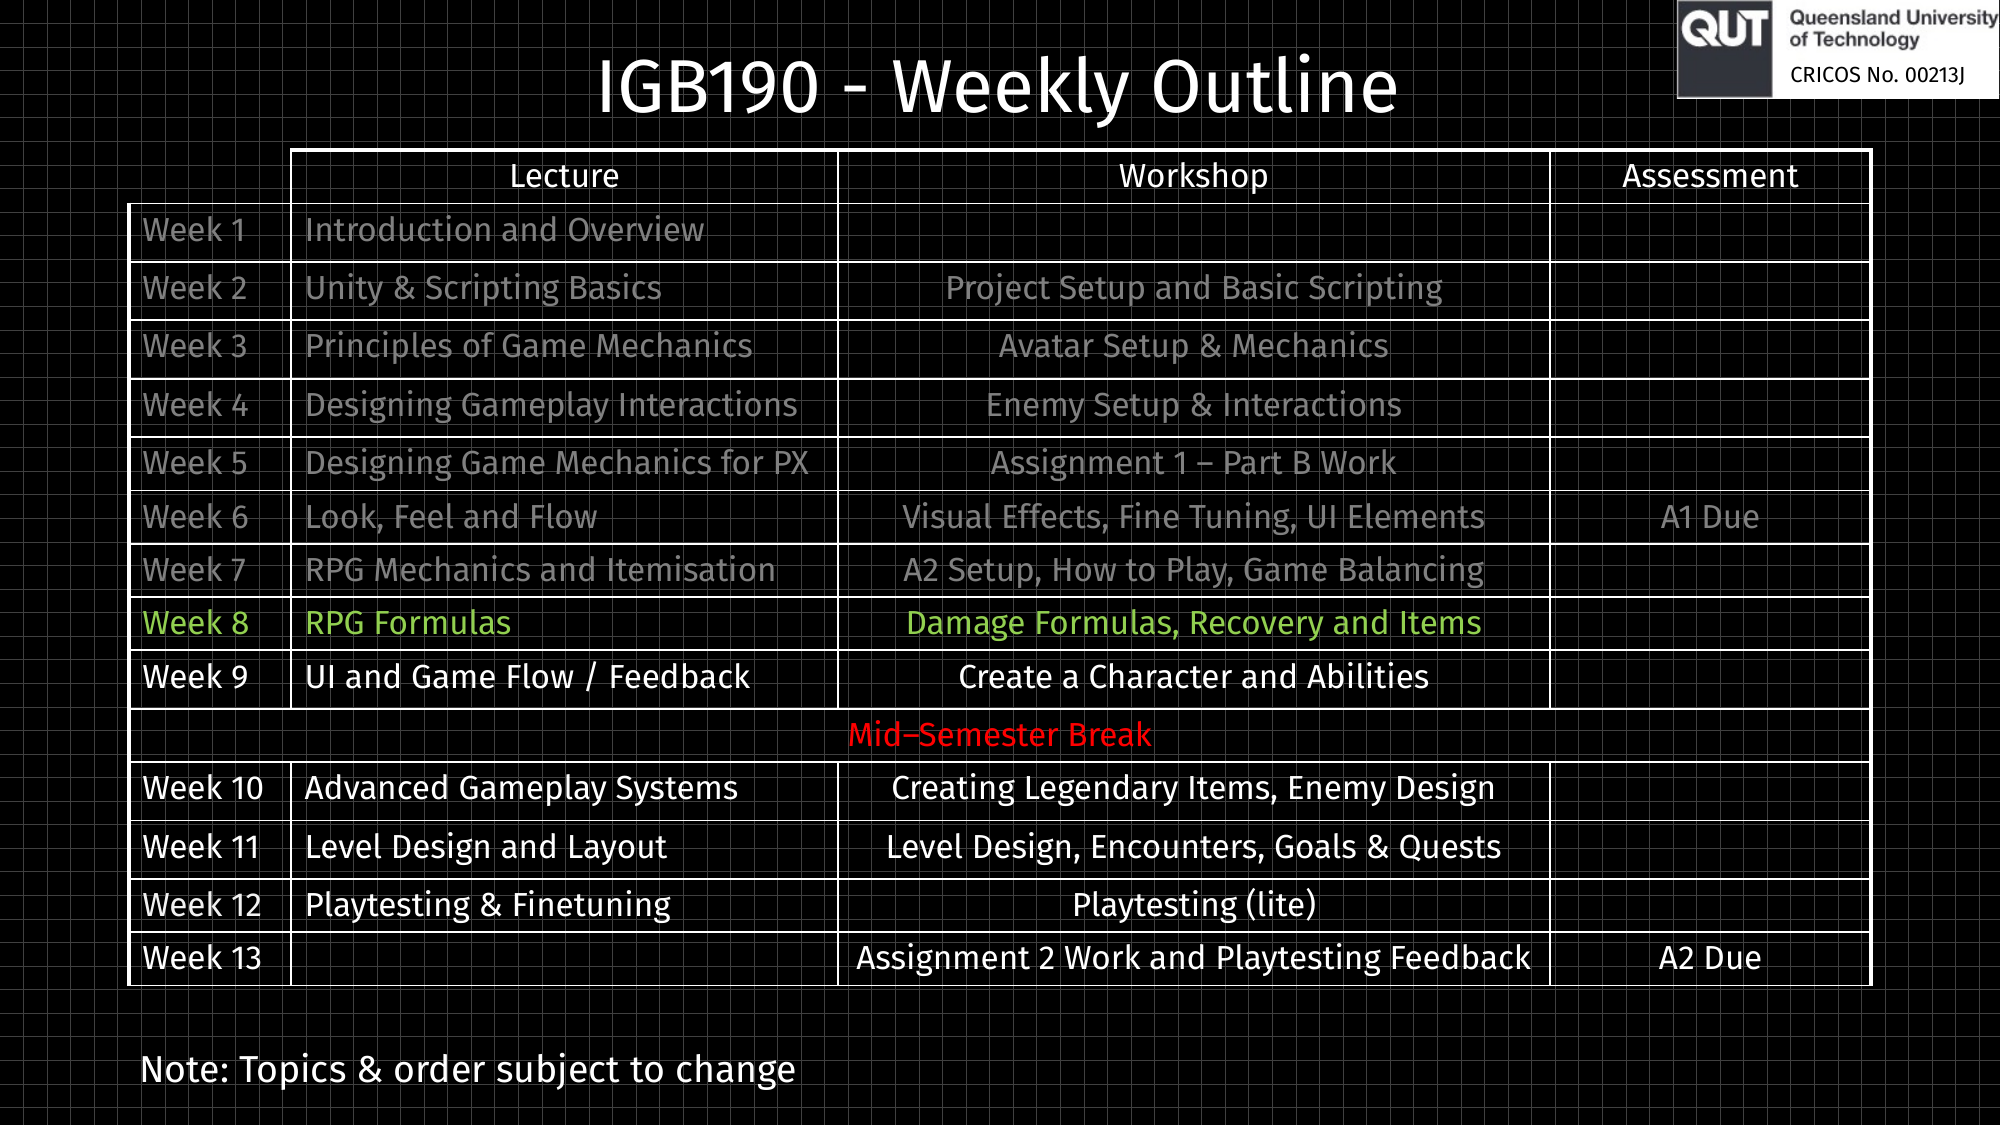

# IGB190 - Weekly Outline

CRICOS No. 00213J
CRICOS No. 00213J
|  | Lecture | Workshop | Assessment |
| --- | --- | --- | --- |
| Week 1 | Introduction and Overview |  |  |
| Week 2 | Unity & Scripting Basics | Project Setup and Basic Scripting |  |
| Week 3 | Principles of Game Mechanics | Avatar Setup & Mechanics |  |
| Week 4 | Designing Gameplay Interactions | Enemy Setup & Interactions |  |
| Week 5 | Designing Game Mechanics for PX | Assignment 1 – Part B Work |  |
| Week 6 | Look, Feel and Flow | Visual Effects, Fine Tuning, UI Elements | A1 Due |
| Week 7 | RPG Mechanics and Itemisation | A2 Setup, How to Play, Game Balancing |  |
| Week 8 | RPG Formulas | Damage Formulas, Recovery and Items |  |
| Week 9 | UI and Game Flow / Feedback | Create a Character and Abilities |  |
| Mid–Semester Break |  |  |  |
| Week 10 | Advanced Gameplay Systems | Creating Legendary Items, Enemy Design |  |
| Week 11 | Level Design and Layout | Level Design, Encounters, Goals & Quests |  |
| Week 12 | Playtesting & Finetuning | Playtesting (lite) |  |
| Week 13 |  | Assignment 2 Work and Playtesting Feedback | A2 Due |
Note: Topics & order subject to change